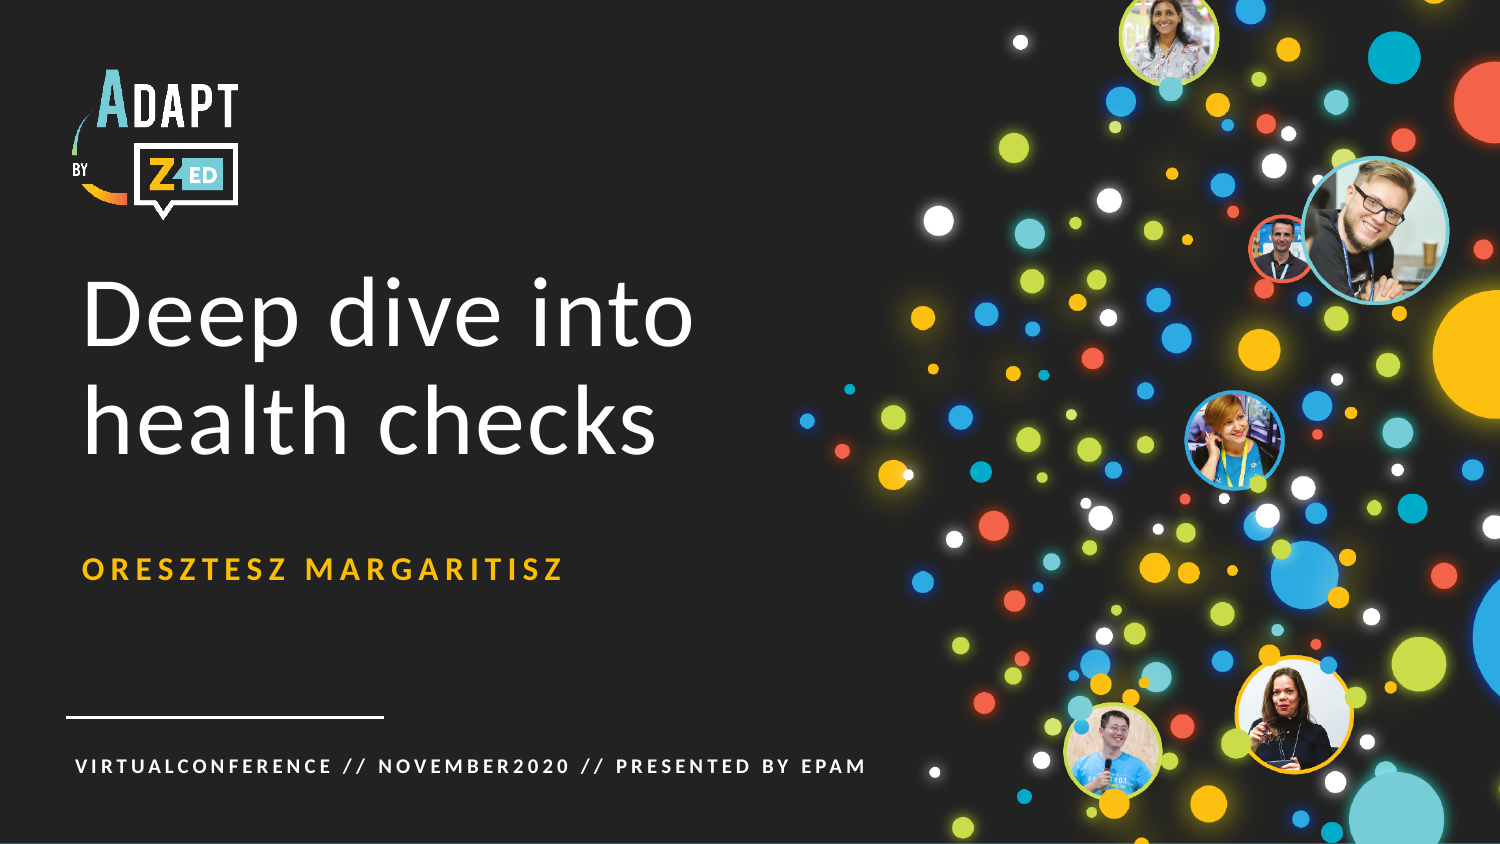

Deep dive into health checks
ORESZTESZ MARGARITISZ